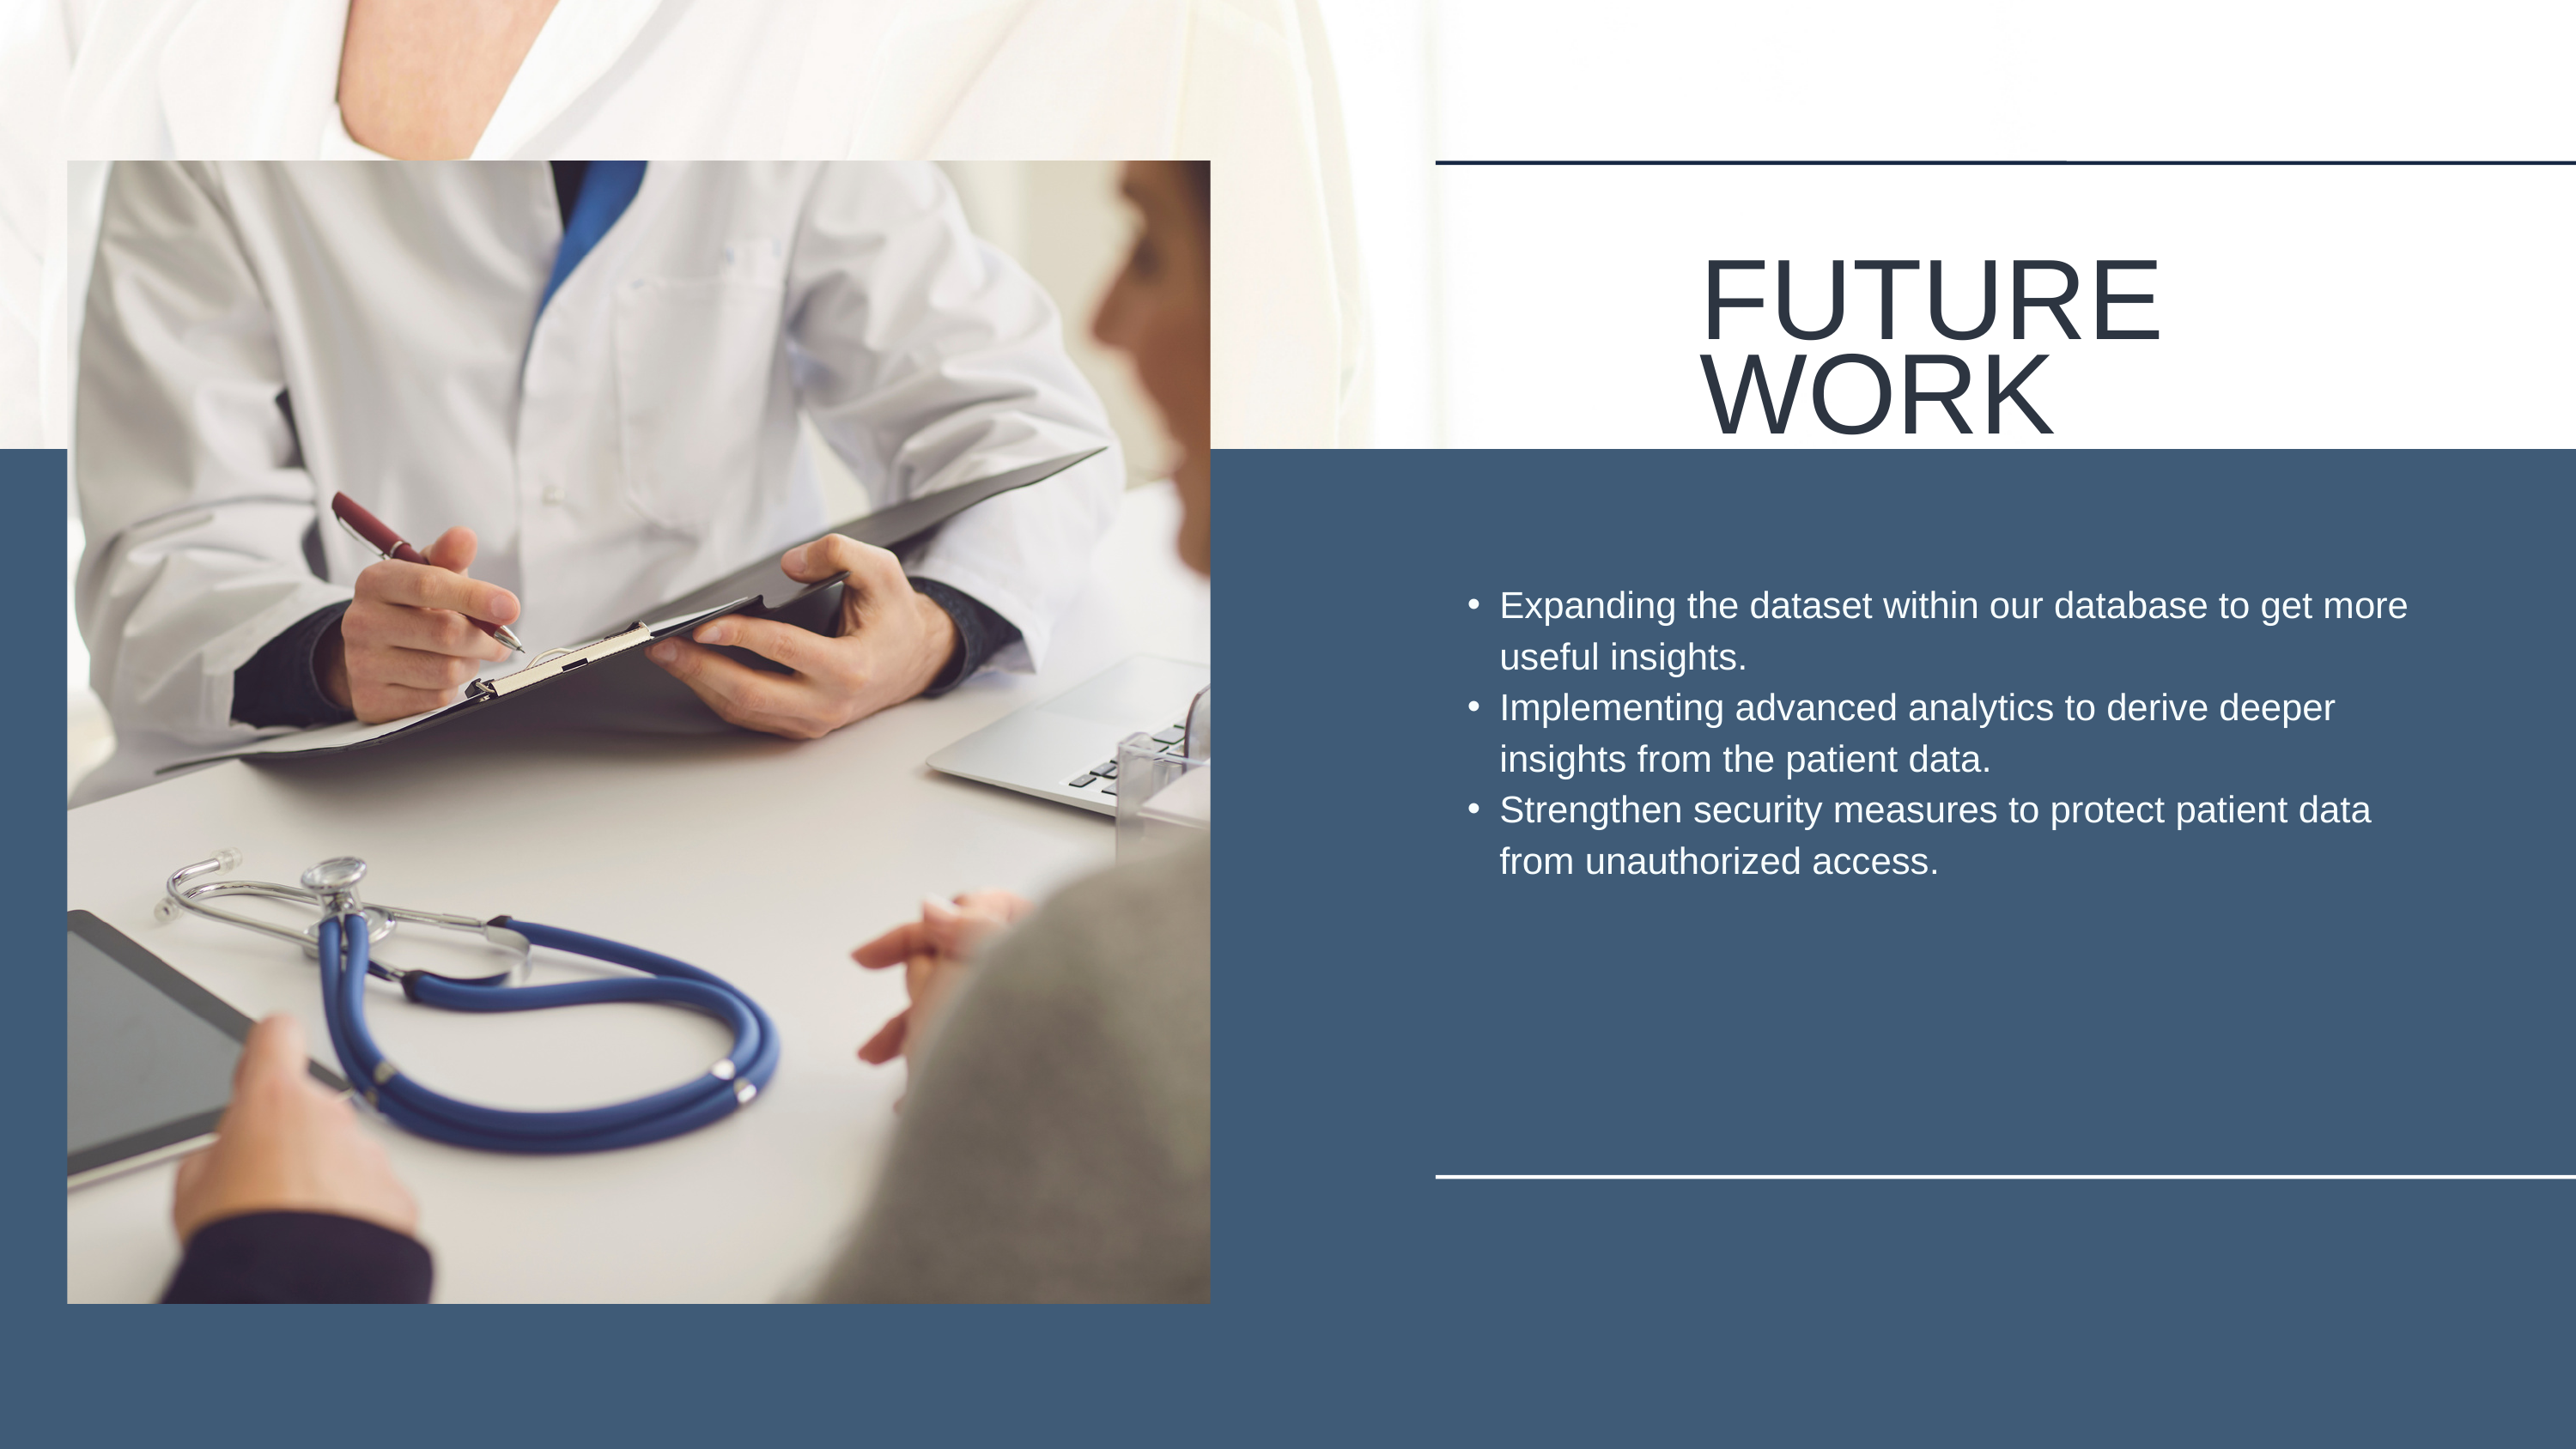

FUTURE WORK

Expanding the dataset within our database to get more useful insights.
Implementing advanced analytics to derive deeper insights from the patient data.
Strengthen security measures to protect patient data from unauthorized access.